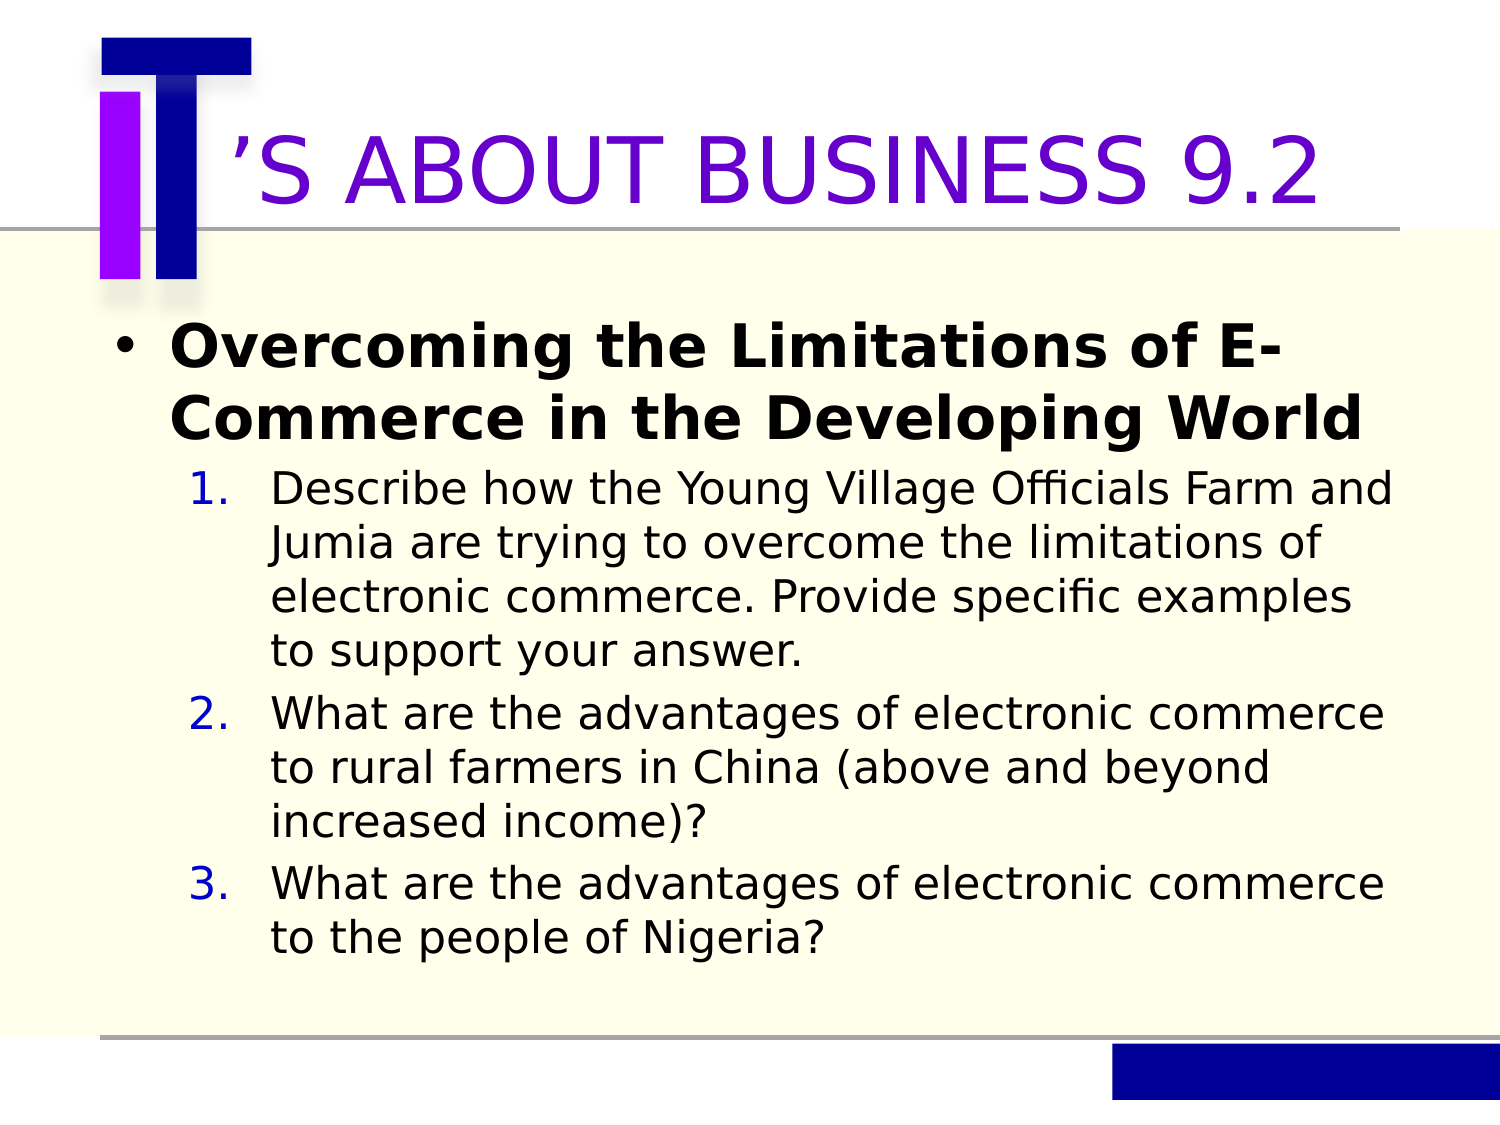

’S ABOUT BUSINESS 9.2
Overcoming the Limitations of E-Commerce in the Developing World
Describe how the Young Village Officials Farm and Jumia are trying to overcome the limitations of electronic commerce. Provide specific examples to support your answer.
What are the advantages of electronic commerce to rural farmers in China (above and beyond increased income)?
What are the advantages of electronic commerce to the people of Nigeria?